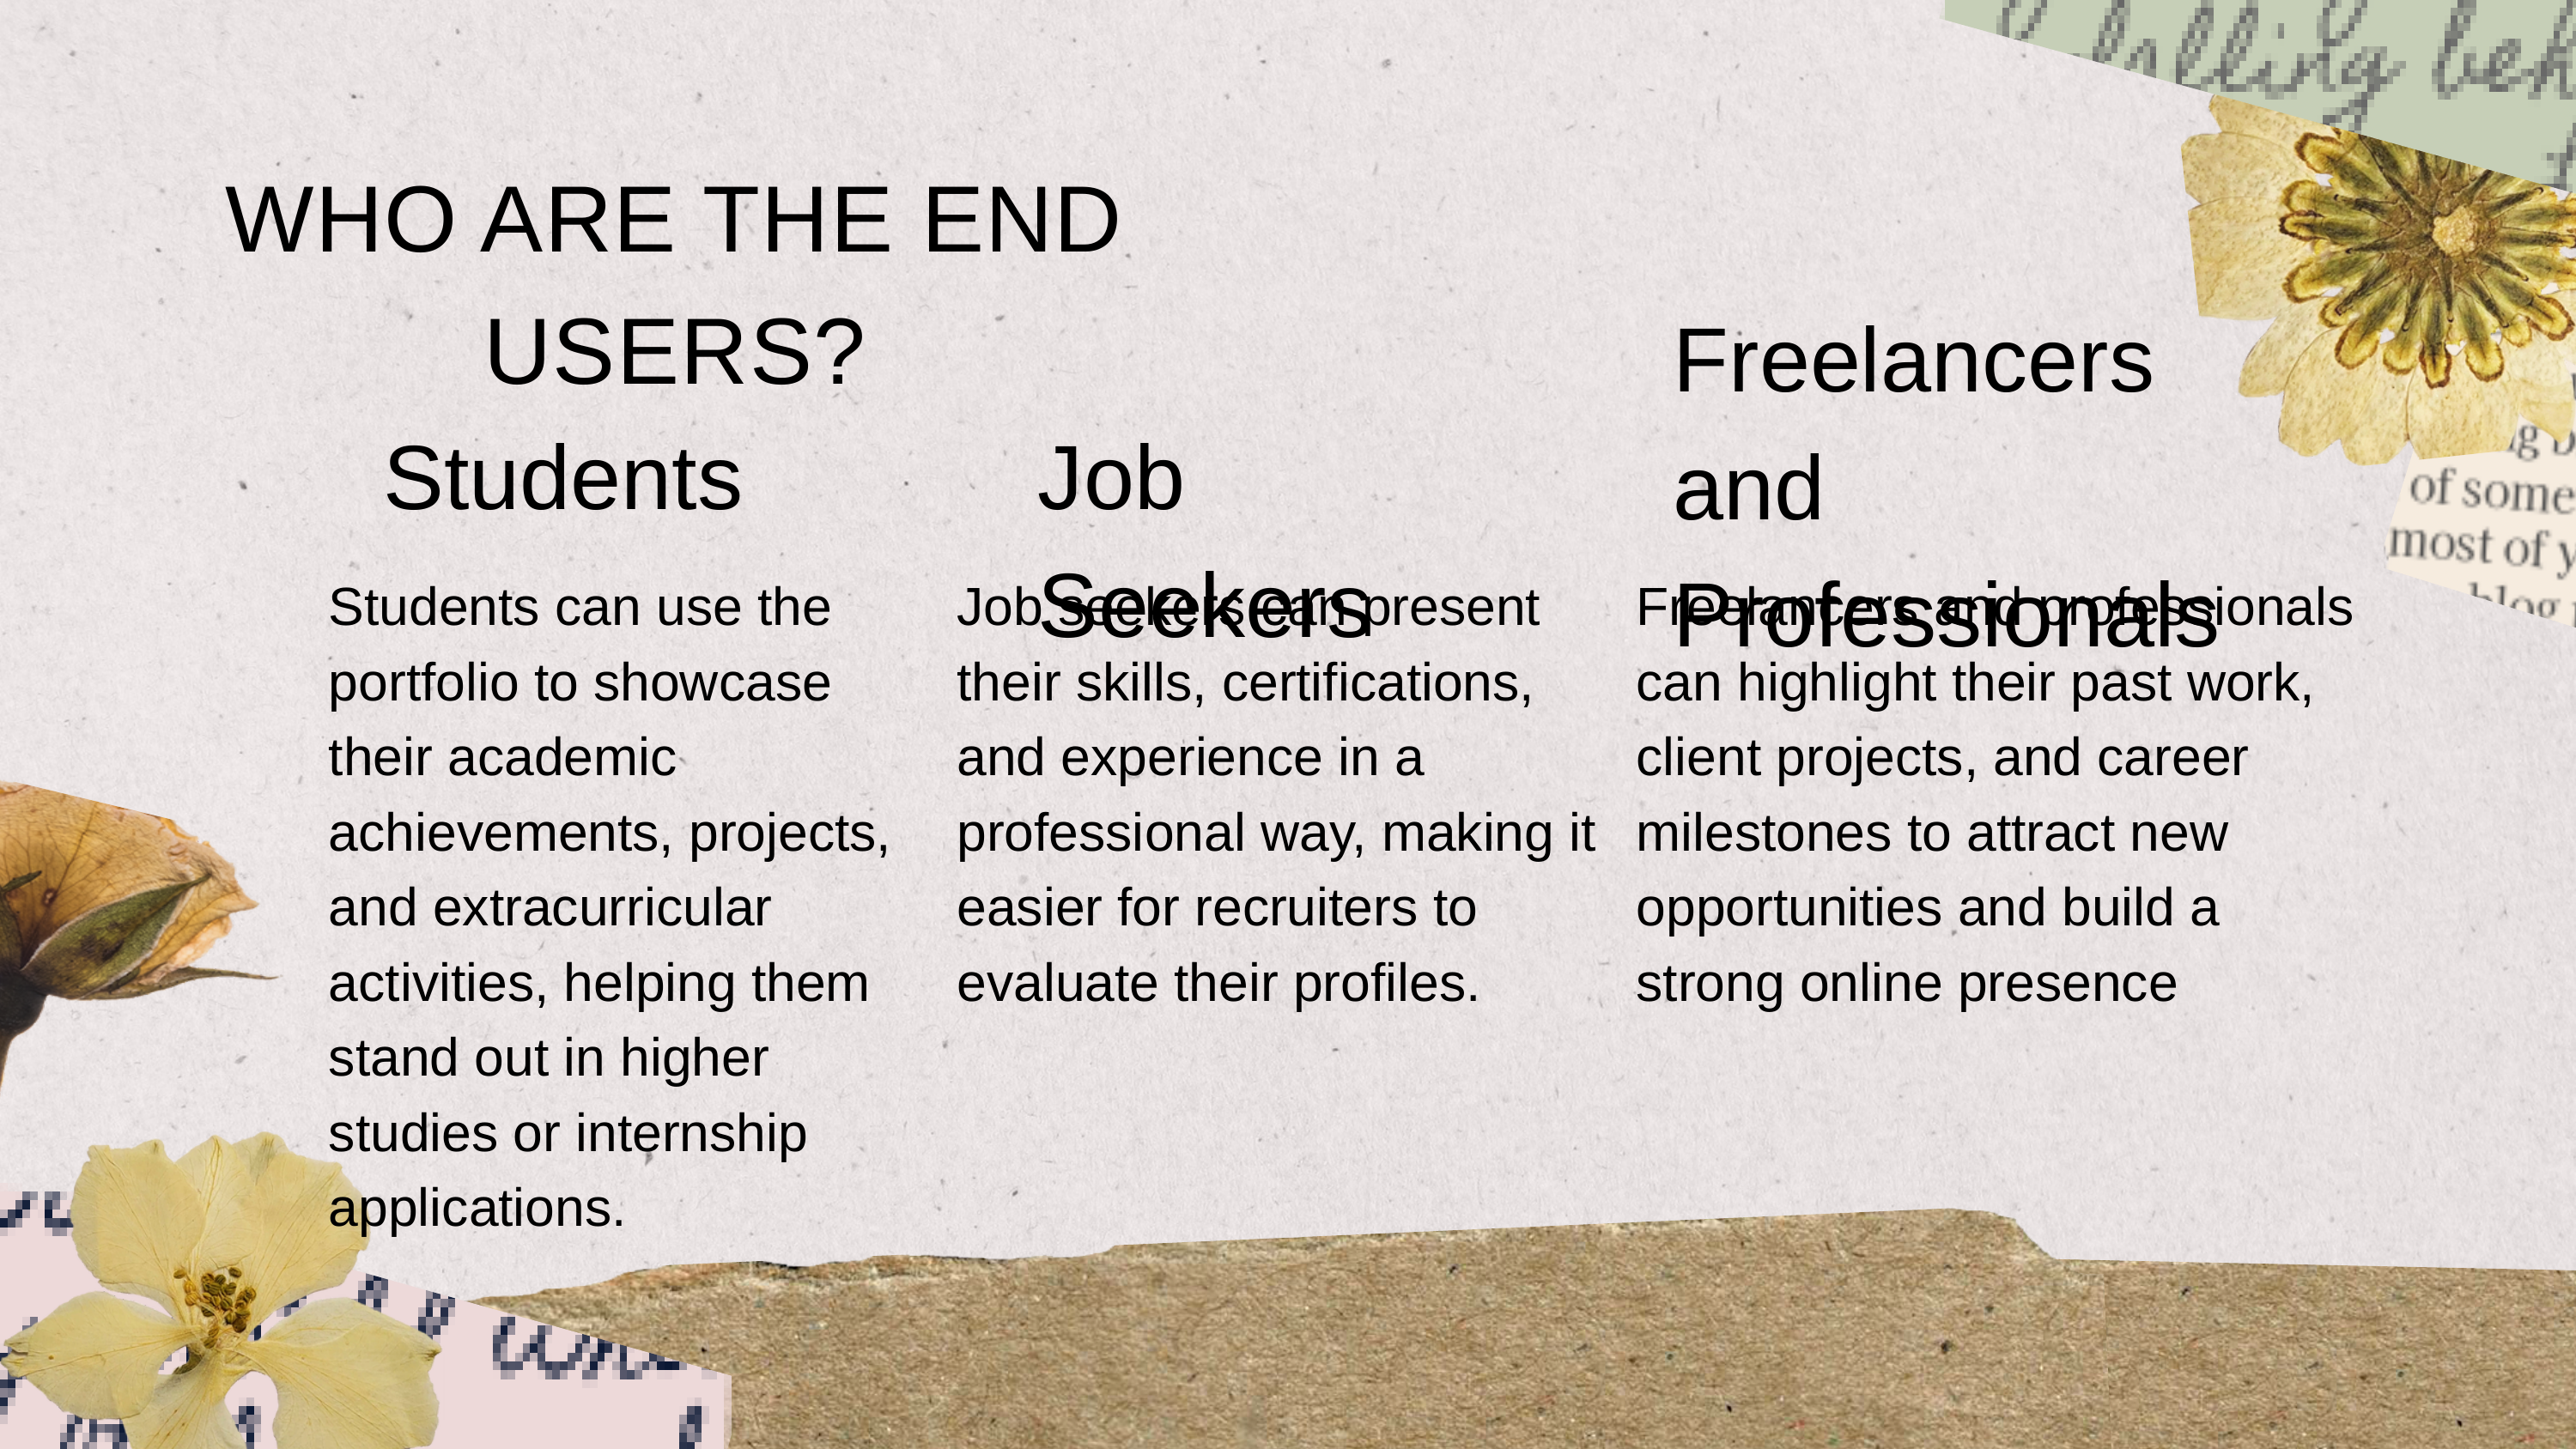

WHO ARE THE END USERS?
Freelancers and Professionals

Job Seekers
Students
Students can use the portfolio to showcase their academic achievements, projects, and extracurricular activities, helping them stand out in higher studies or internship applications.
Job seekers can present their skills, certifications, and experience in a professional way, making it easier for recruiters to evaluate their profiles.
Freelancers and professionals can highlight their past work, client projects, and career milestones to attract new opportunities and build a strong online presence